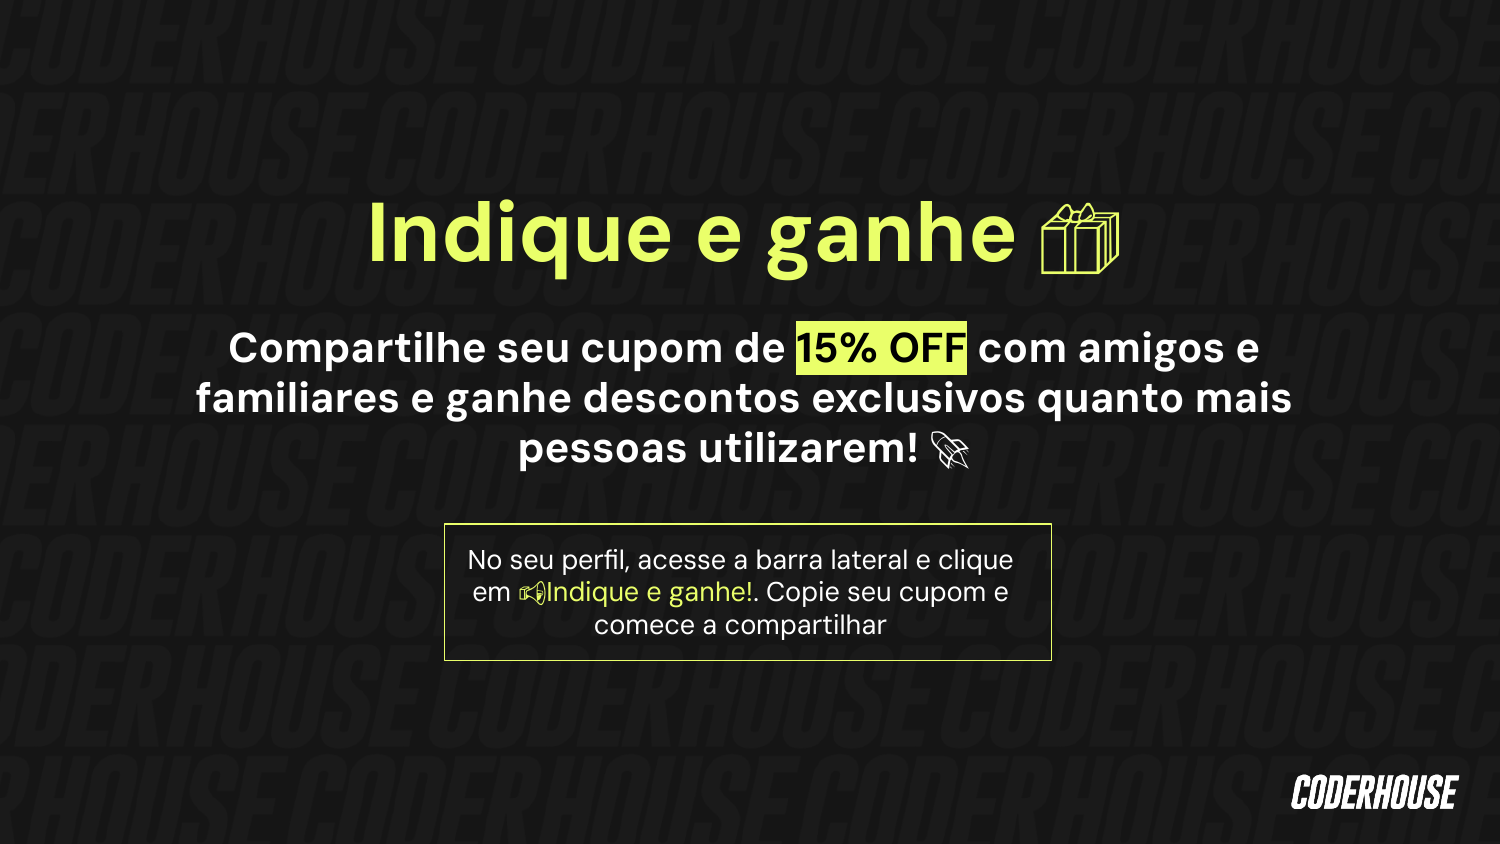

Indique e ganhe 🎁
Compartilhe seu cupom de 15% OFF com amigos e familiares e ganhe descontos exclusivos quanto mais pessoas utilizarem! 🚀

No seu perfil, acesse a barra lateral e clique em 📢Indique e ganhe!. Copie seu cupom e comece a compartilhar